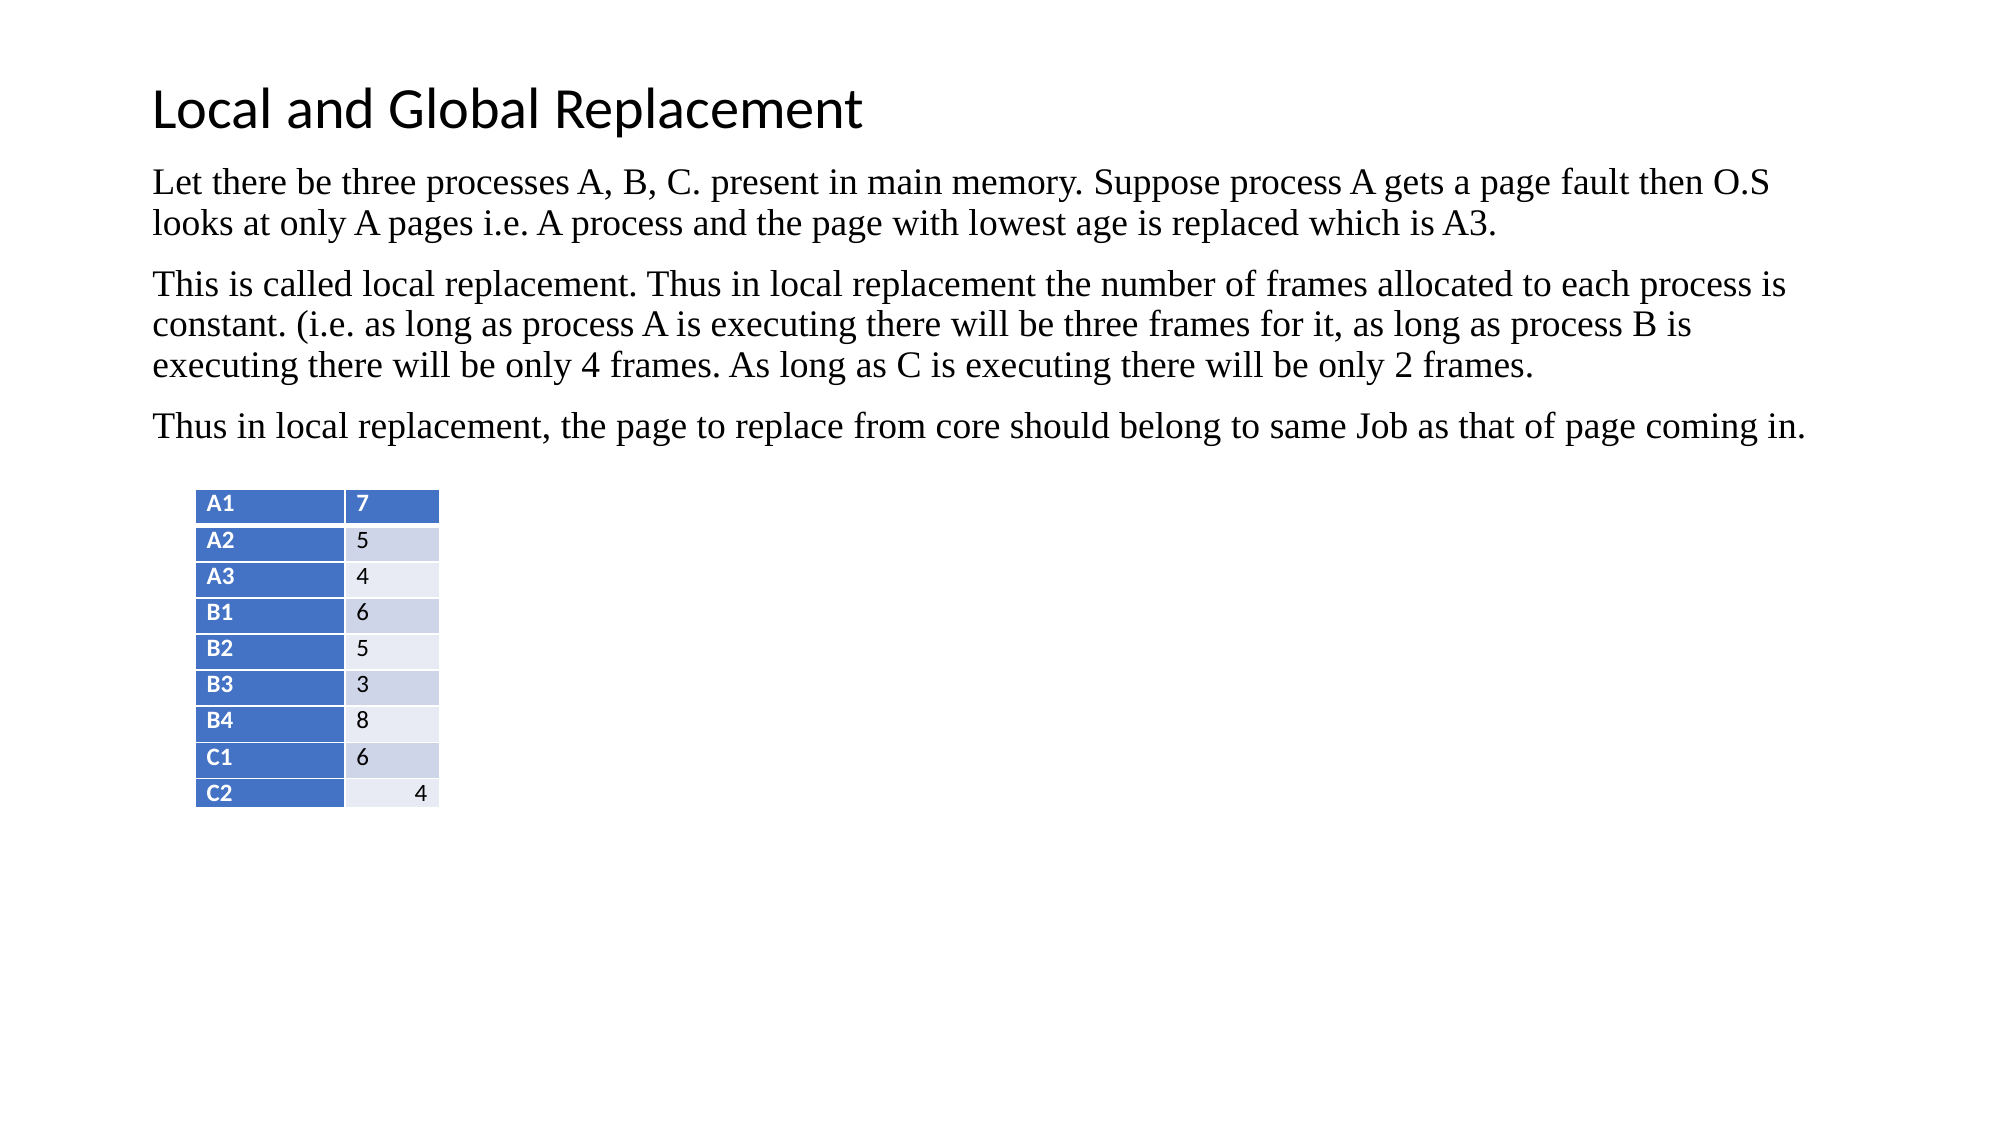

Local and Global Replacement
Let there be three processes A, B, C. present in main memory. Suppose process A gets a page fault then O.S  looks at only A pages i.e. A process and the page with lowest age is replaced which is A3.
This is called local replacement. Thus in local replacement the number of frames allocated to each process is constant. (i.e. as long as process A is executing there will be three frames for it, as long as process B is executing there will be only 4 frames. As long as C is executing there will be only 2 frames.
Thus in local replacement, the page to replace from core should belong to same Job as that of page coming in.

| A1 | 7 |
| --- | --- |
| A2 | 5 |
| A3 | 4 |
| B1 | 6 |
| B2 | 5 |
| B3 | 3 |
| B4 | 8 |
| C1 | 6 |
| C2 | 4 |